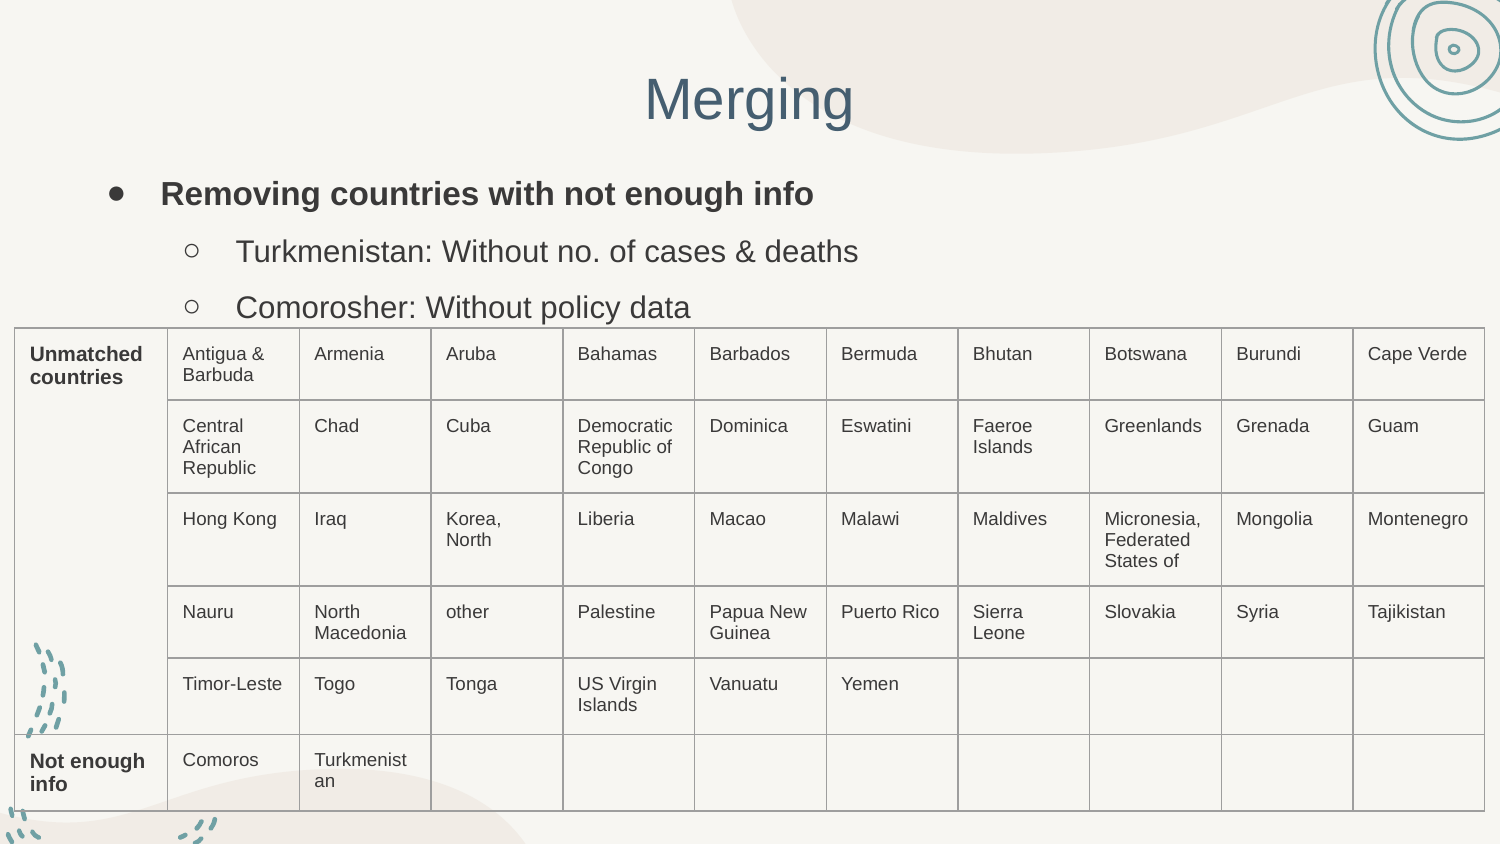

# Merging
Removing countries with not enough info
Turkmenistan: Without no. of cases & deaths
Comorosher: Without policy data
| Unmatched countries | Antigua & Barbuda | Armenia | Aruba | Bahamas | Barbados | Bermuda | Bhutan | Botswana | Burundi | Cape Verde |
| --- | --- | --- | --- | --- | --- | --- | --- | --- | --- | --- |
|  | Central African Republic | Chad | Cuba | Democratic Republic of Congo | Dominica | Eswatini | Faeroe Islands | Greenlands | Grenada | Guam |
|  | Hong Kong | Iraq | Korea, North | Liberia | Macao | Malawi | Maldives | Micronesia, Federated States of | Mongolia | Montenegro |
|  | Nauru | North Macedonia | other | Palestine | Papua New Guinea | Puerto Rico | Sierra Leone | Slovakia | Syria | Tajikistan |
|  | Timor-Leste | Togo | Tonga | US Virgin Islands | Vanuatu | Yemen |  |  |  |  |
| Not enough info | Comoros | Turkmenistan |  |  |  |  |  |  |  |  |